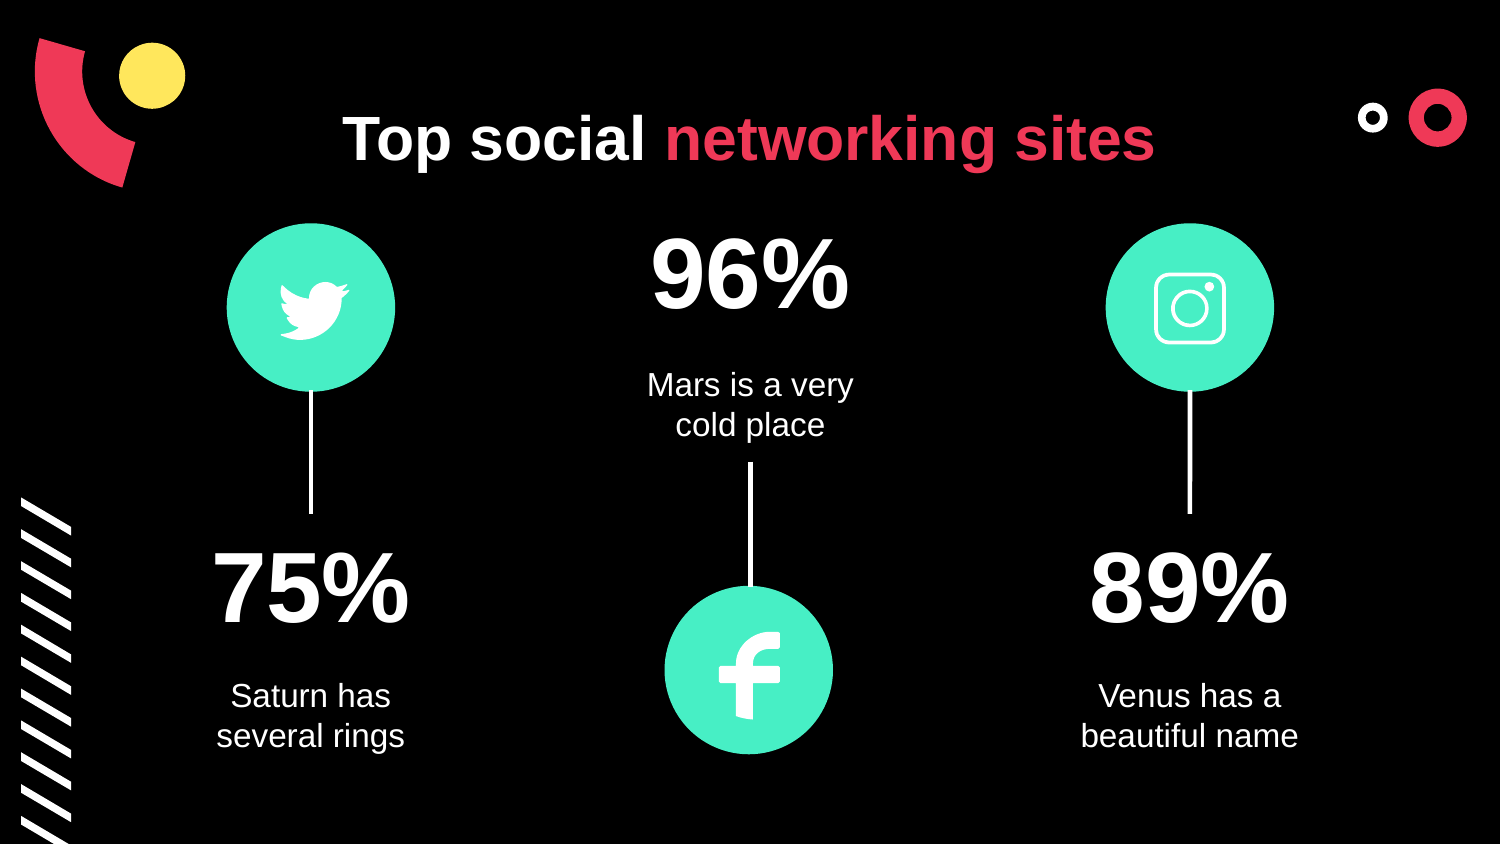

Top social networking sites
96%

Mars is a very cold place
# 75%
89%

Saturn has several rings
Venus has a beautiful name